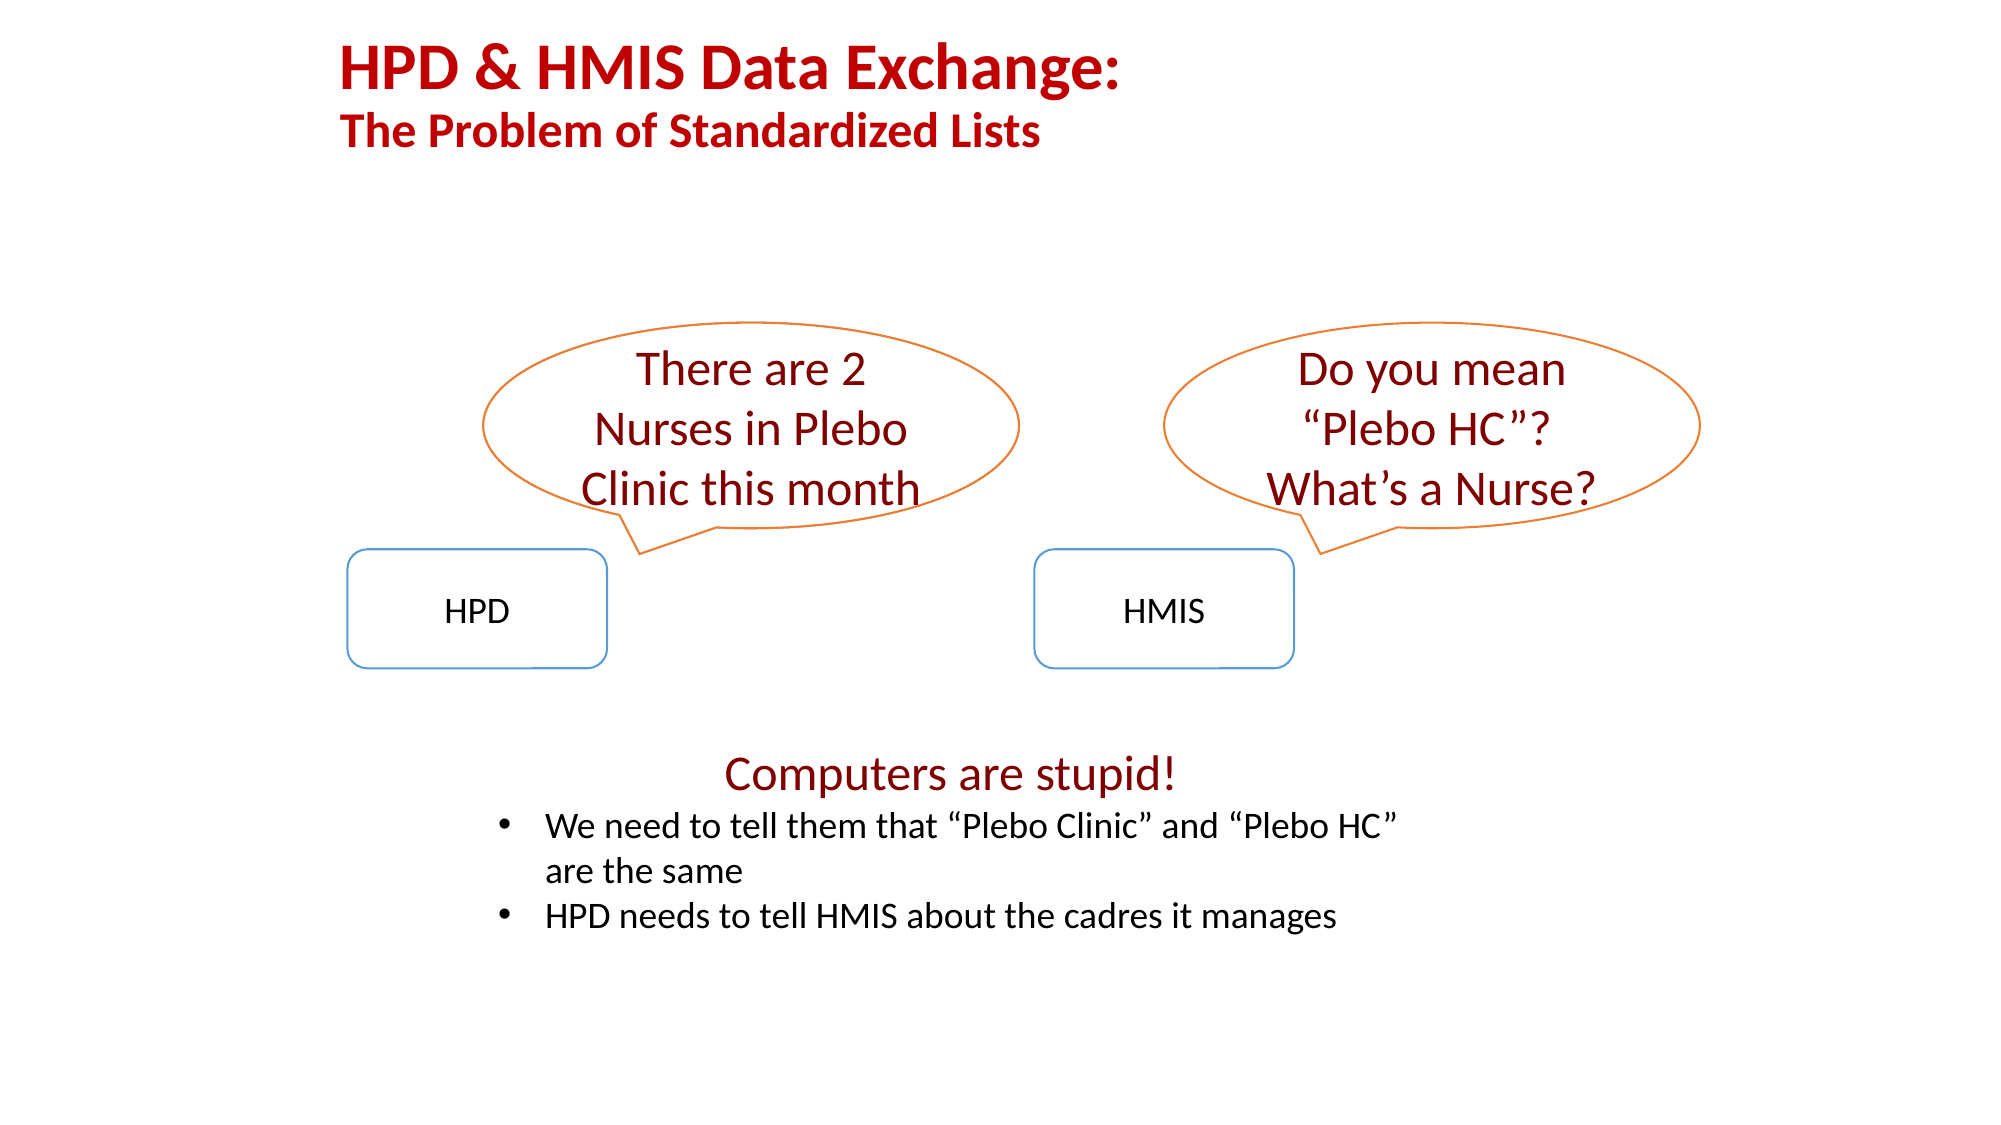

# HPD & HMIS Data Exchange: The Problem of Standardized Lists
There are 2 Nurses in Plebo Clinic this month
There are 2 Nurses in Plebo Clinic this month
Do you mean “Plebo HC”?  What’s a Nurse?
HPD
HMIS
Computers are stupid!
We need to tell them that “Plebo Clinic” and “Plebo HC” are the same
HPD needs to tell HMIS about the cadres it manages